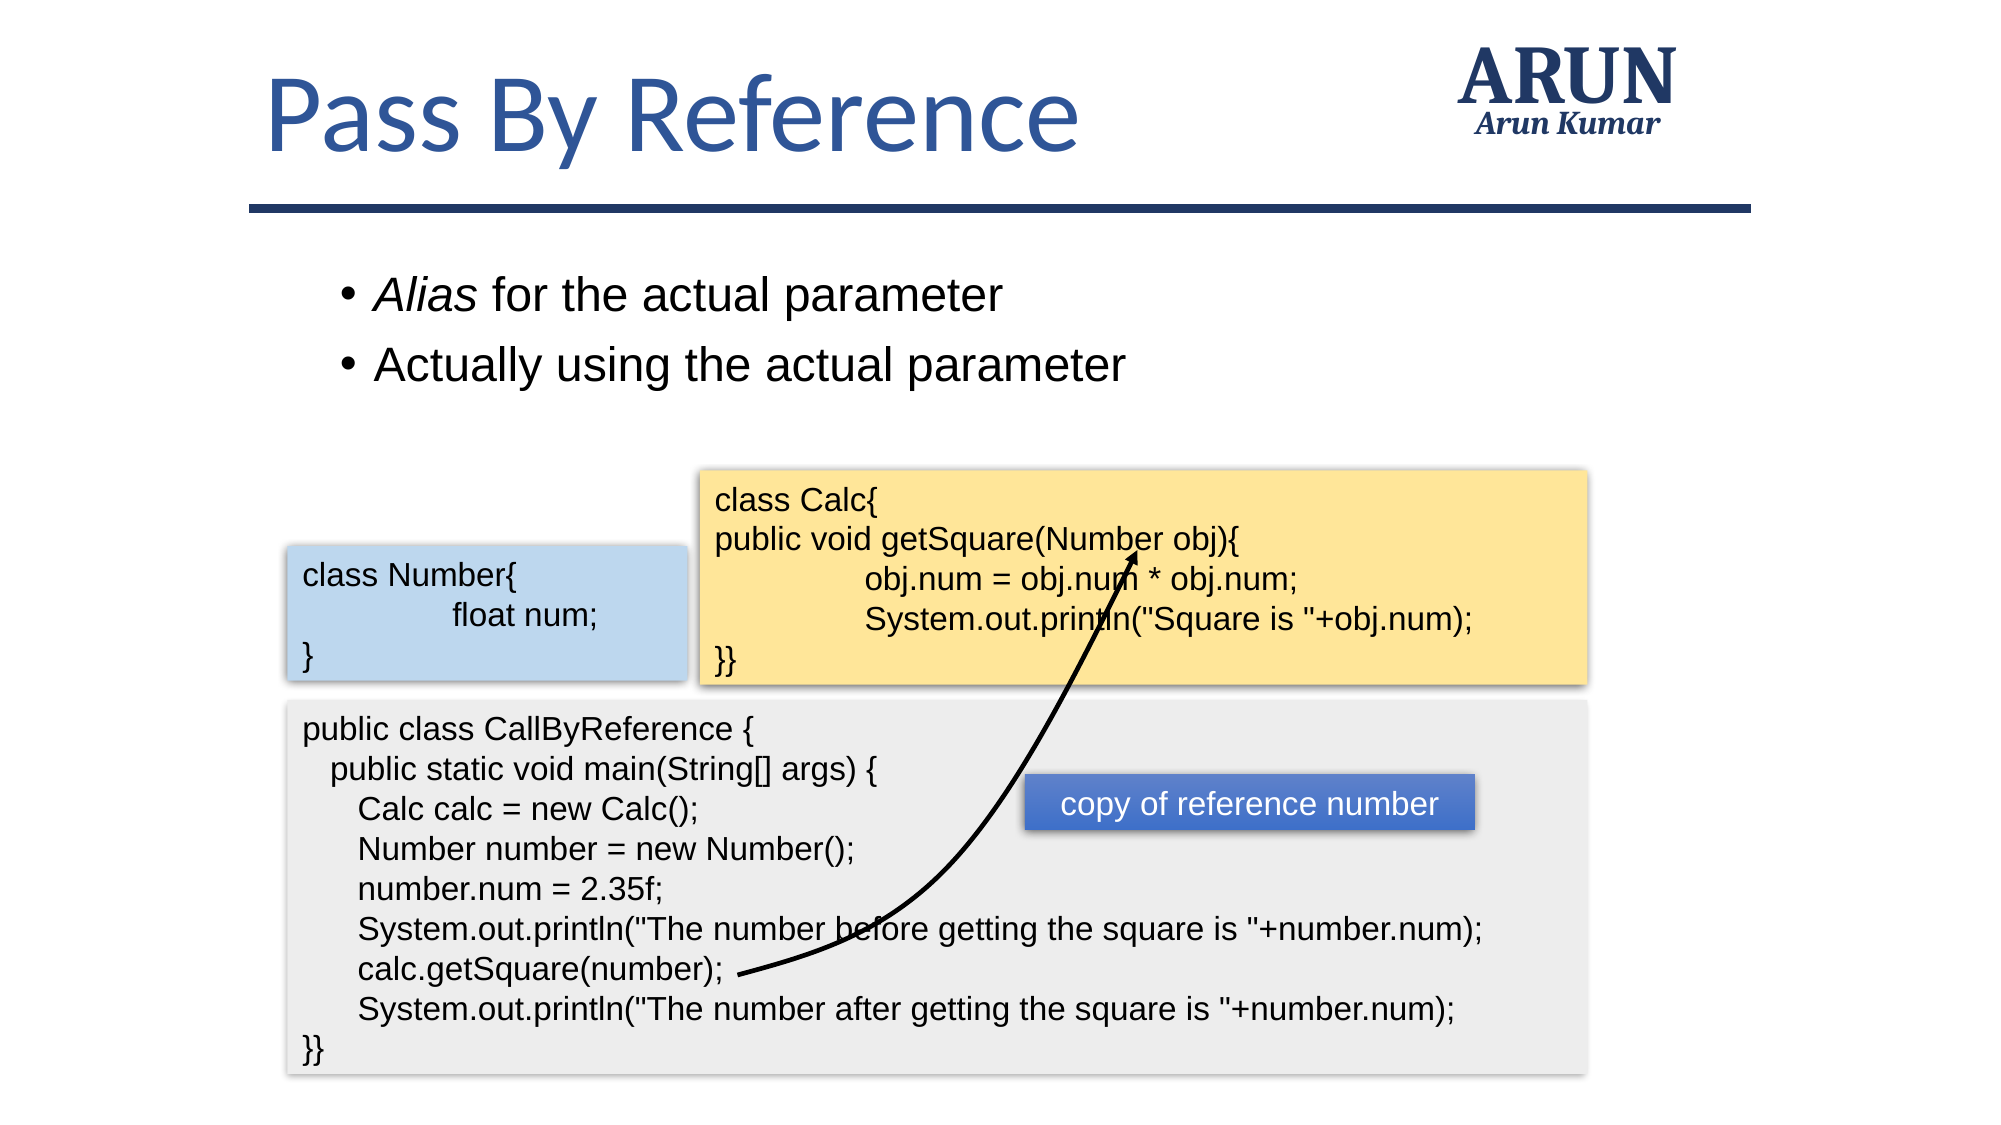

Pass By Reference

ARUN
Arun Kumar

Alias for the actual parameter
Actually using the actual parameter
class Calc{
public void getSquare(Number obj){
	obj.num = obj.num * obj.num;
	System.out.println("Square is "+obj.num);
}}
class Number{
	float num;
}

public class CallByReference {
   public static void main(String[] args) {
      Calc calc = new Calc();
      Number number = new Number();
      number.num = 2.35f;
      System.out.println("The number before getting the square is "+number.num);
      calc.getSquare(number);
      System.out.println("The number after getting the square is "+number.num);
}}
copy of reference number